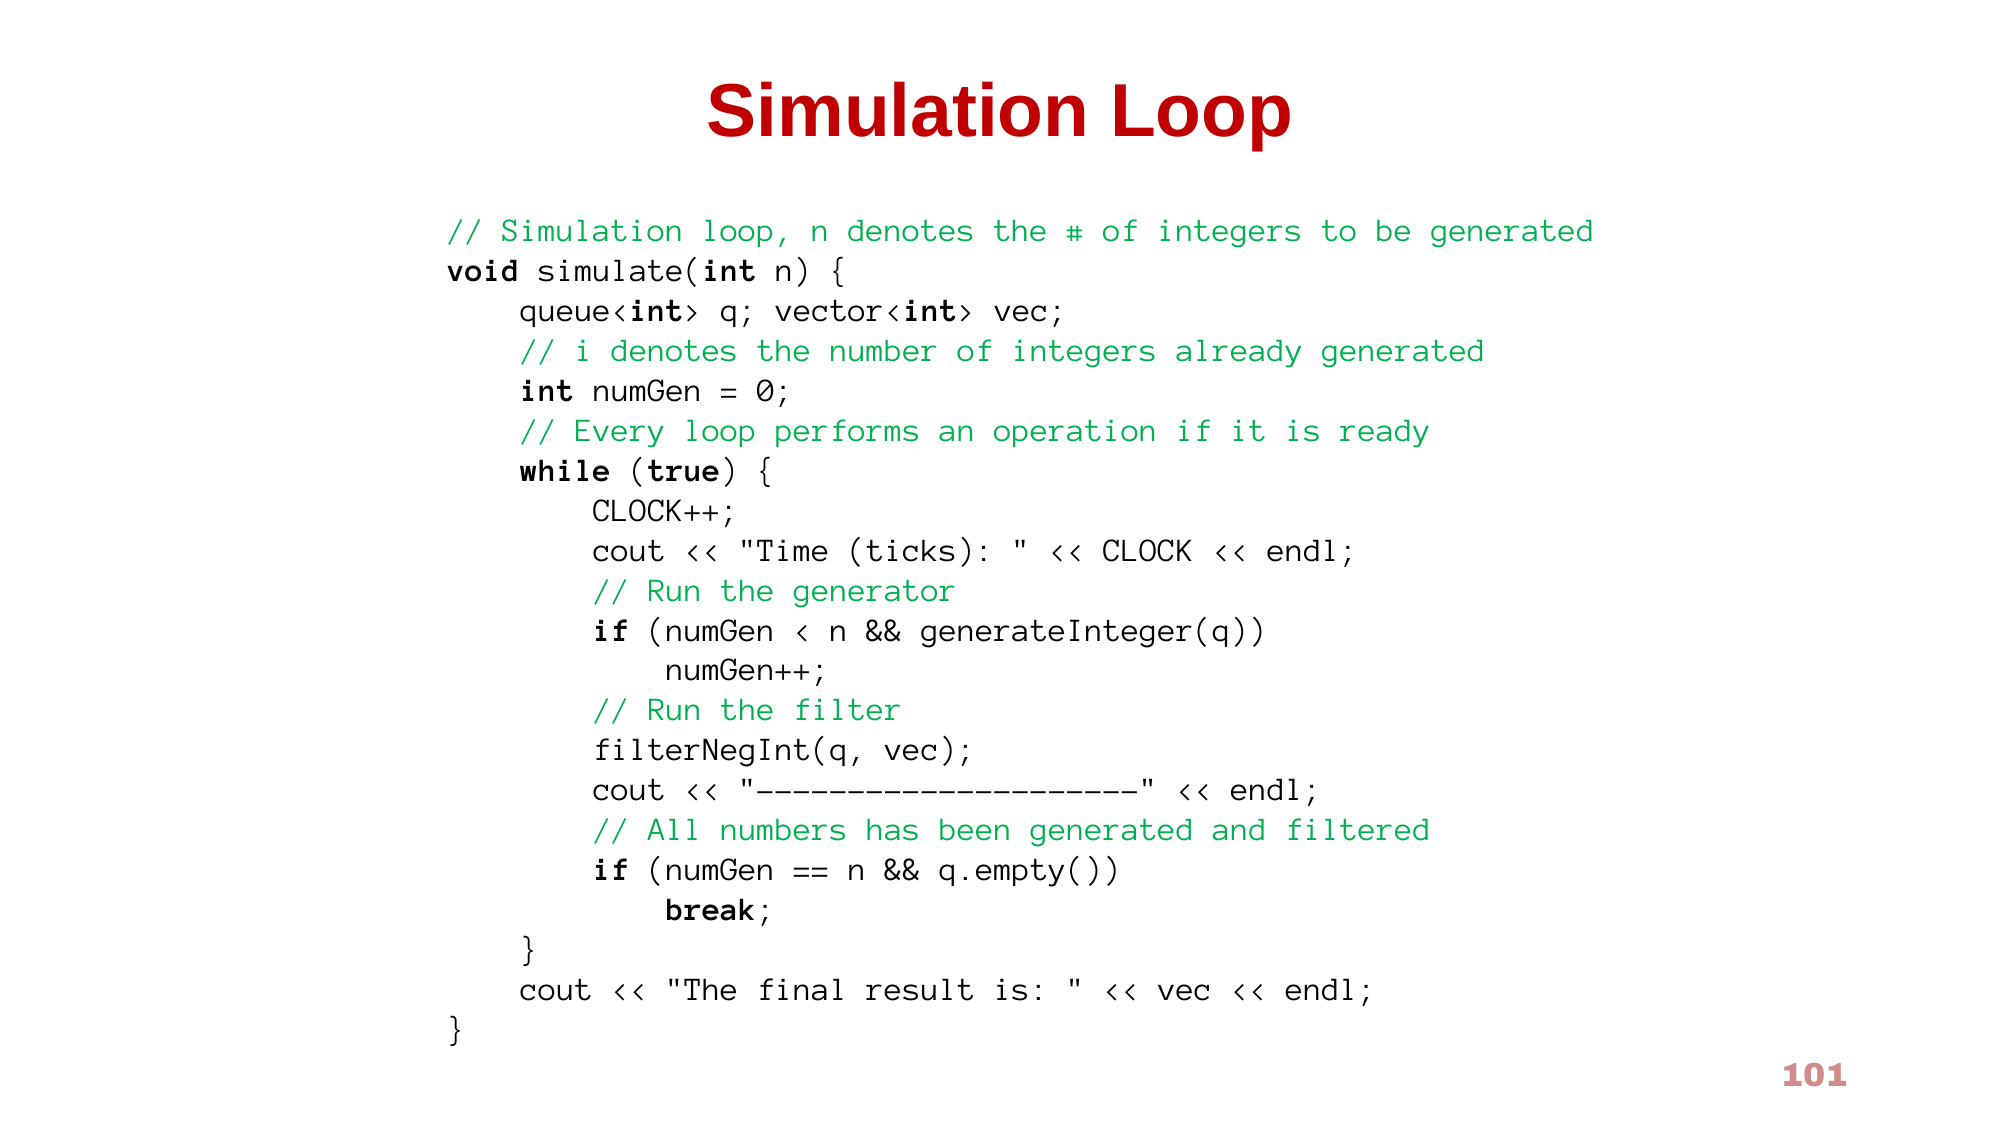

# Simulation Loop

// Simulation loop, n denotes the # of integers to be generated
void simulate(int n) {
    queue<int> q; vector<int> vec;
    // i denotes the number of integers already generated
    int numGen = 0;
    // Every loop performs an operation if it is ready
    while (true) {
        CLOCK++;
        cout << "Time (ticks): " << CLOCK << endl;
        // Run the generator
        if (numGen < n && generateInteger(q))
            numGen++;
        // Run the filter
        filterNegInt(q, vec);
        cout << "---------------------" << endl;
        // All numbers has been generated and filtered
        if (numGen == n && q.empty())
            break;
    }
    cout << "The final result is: " << vec << endl;
}
101